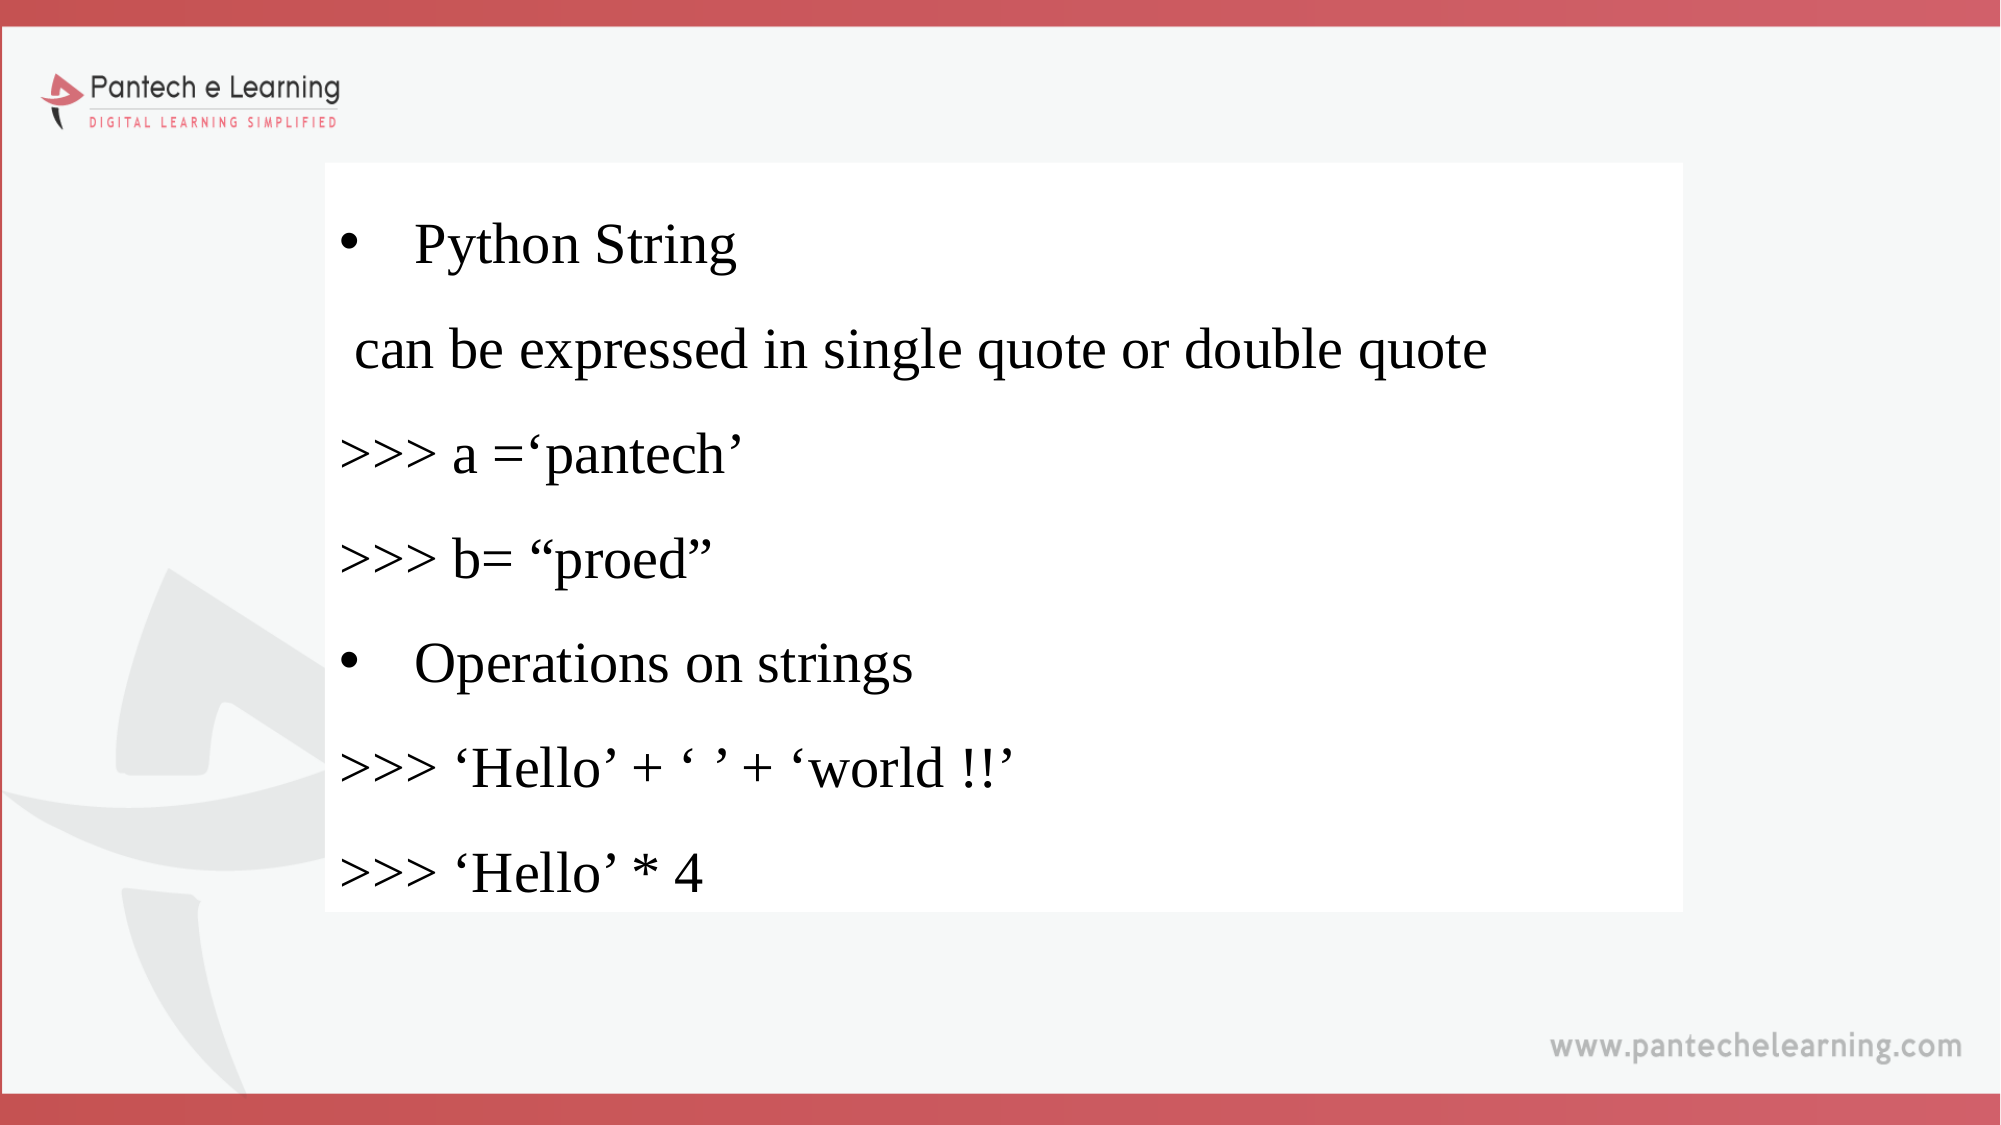

Python String
 can be expressed in single quote or double quote
>>> a =‘pantech’
>>> b= “proed”
Operations on strings
>>> ‘Hello’ + ‘ ’ + ‘world !!’
>>> ‘Hello’ * 4